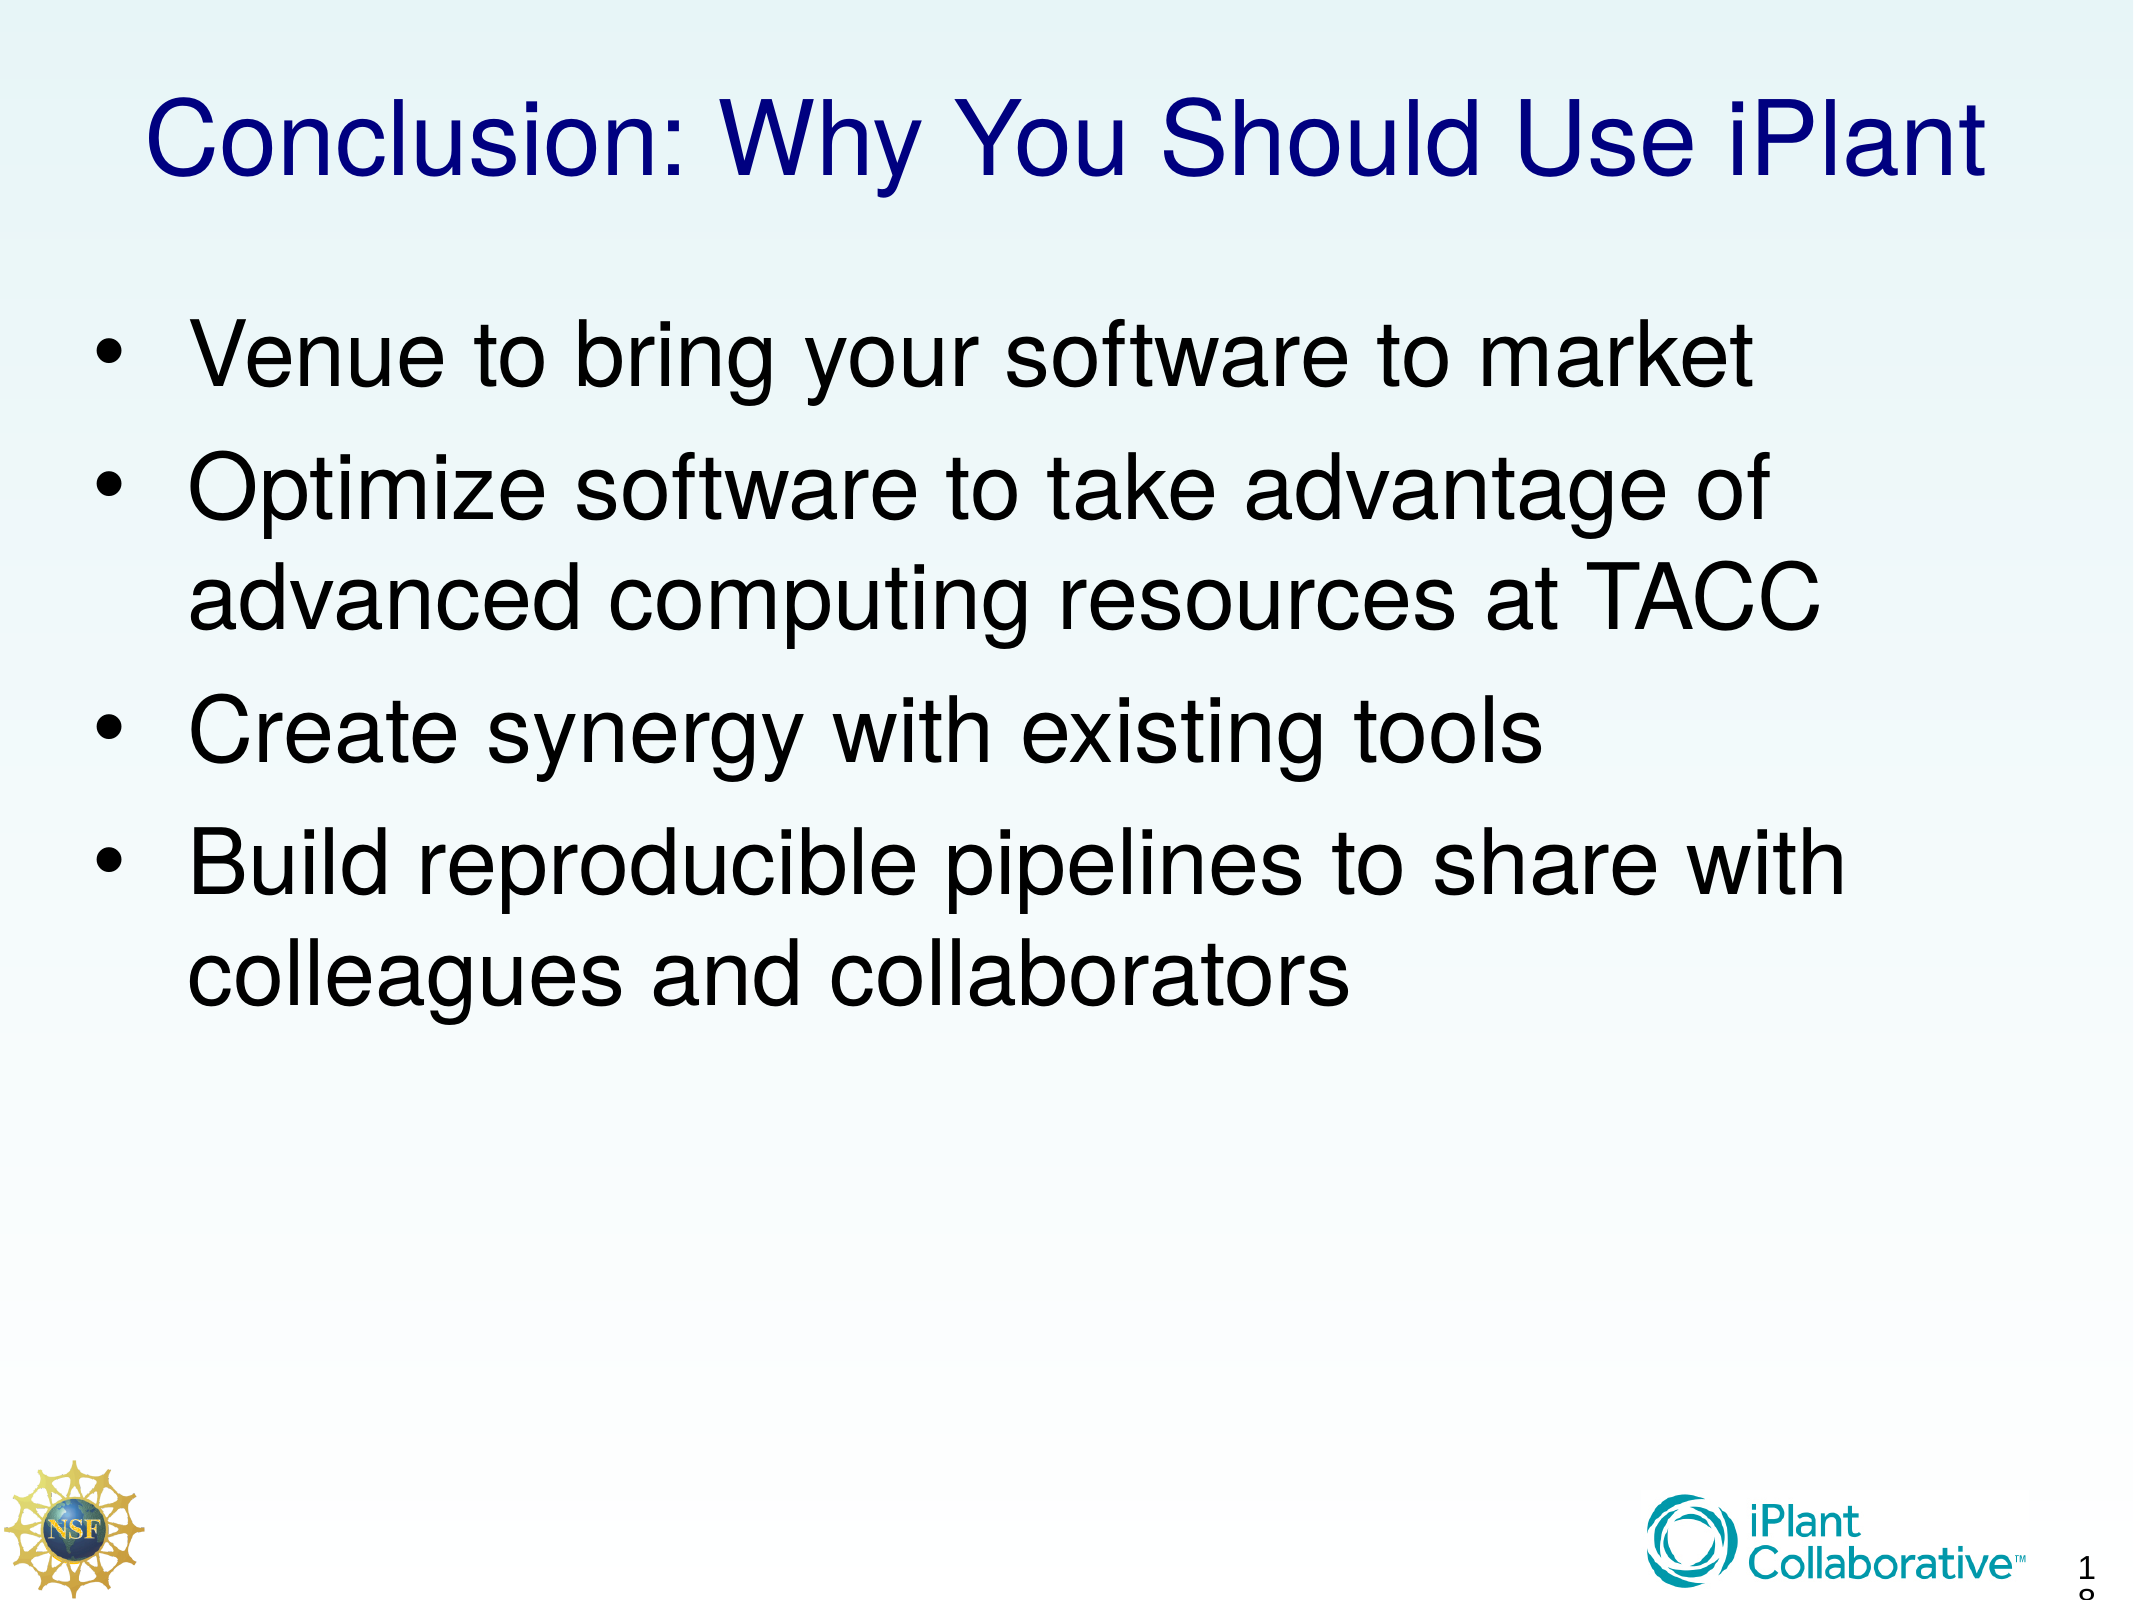

# Conclusion: Why You Should Use iPlant
Venue to bring your software to market
Optimize software to take advantage of advanced computing resources at TACC
Create synergy with existing tools
Build reproducible pipelines to share with colleagues and collaborators
18